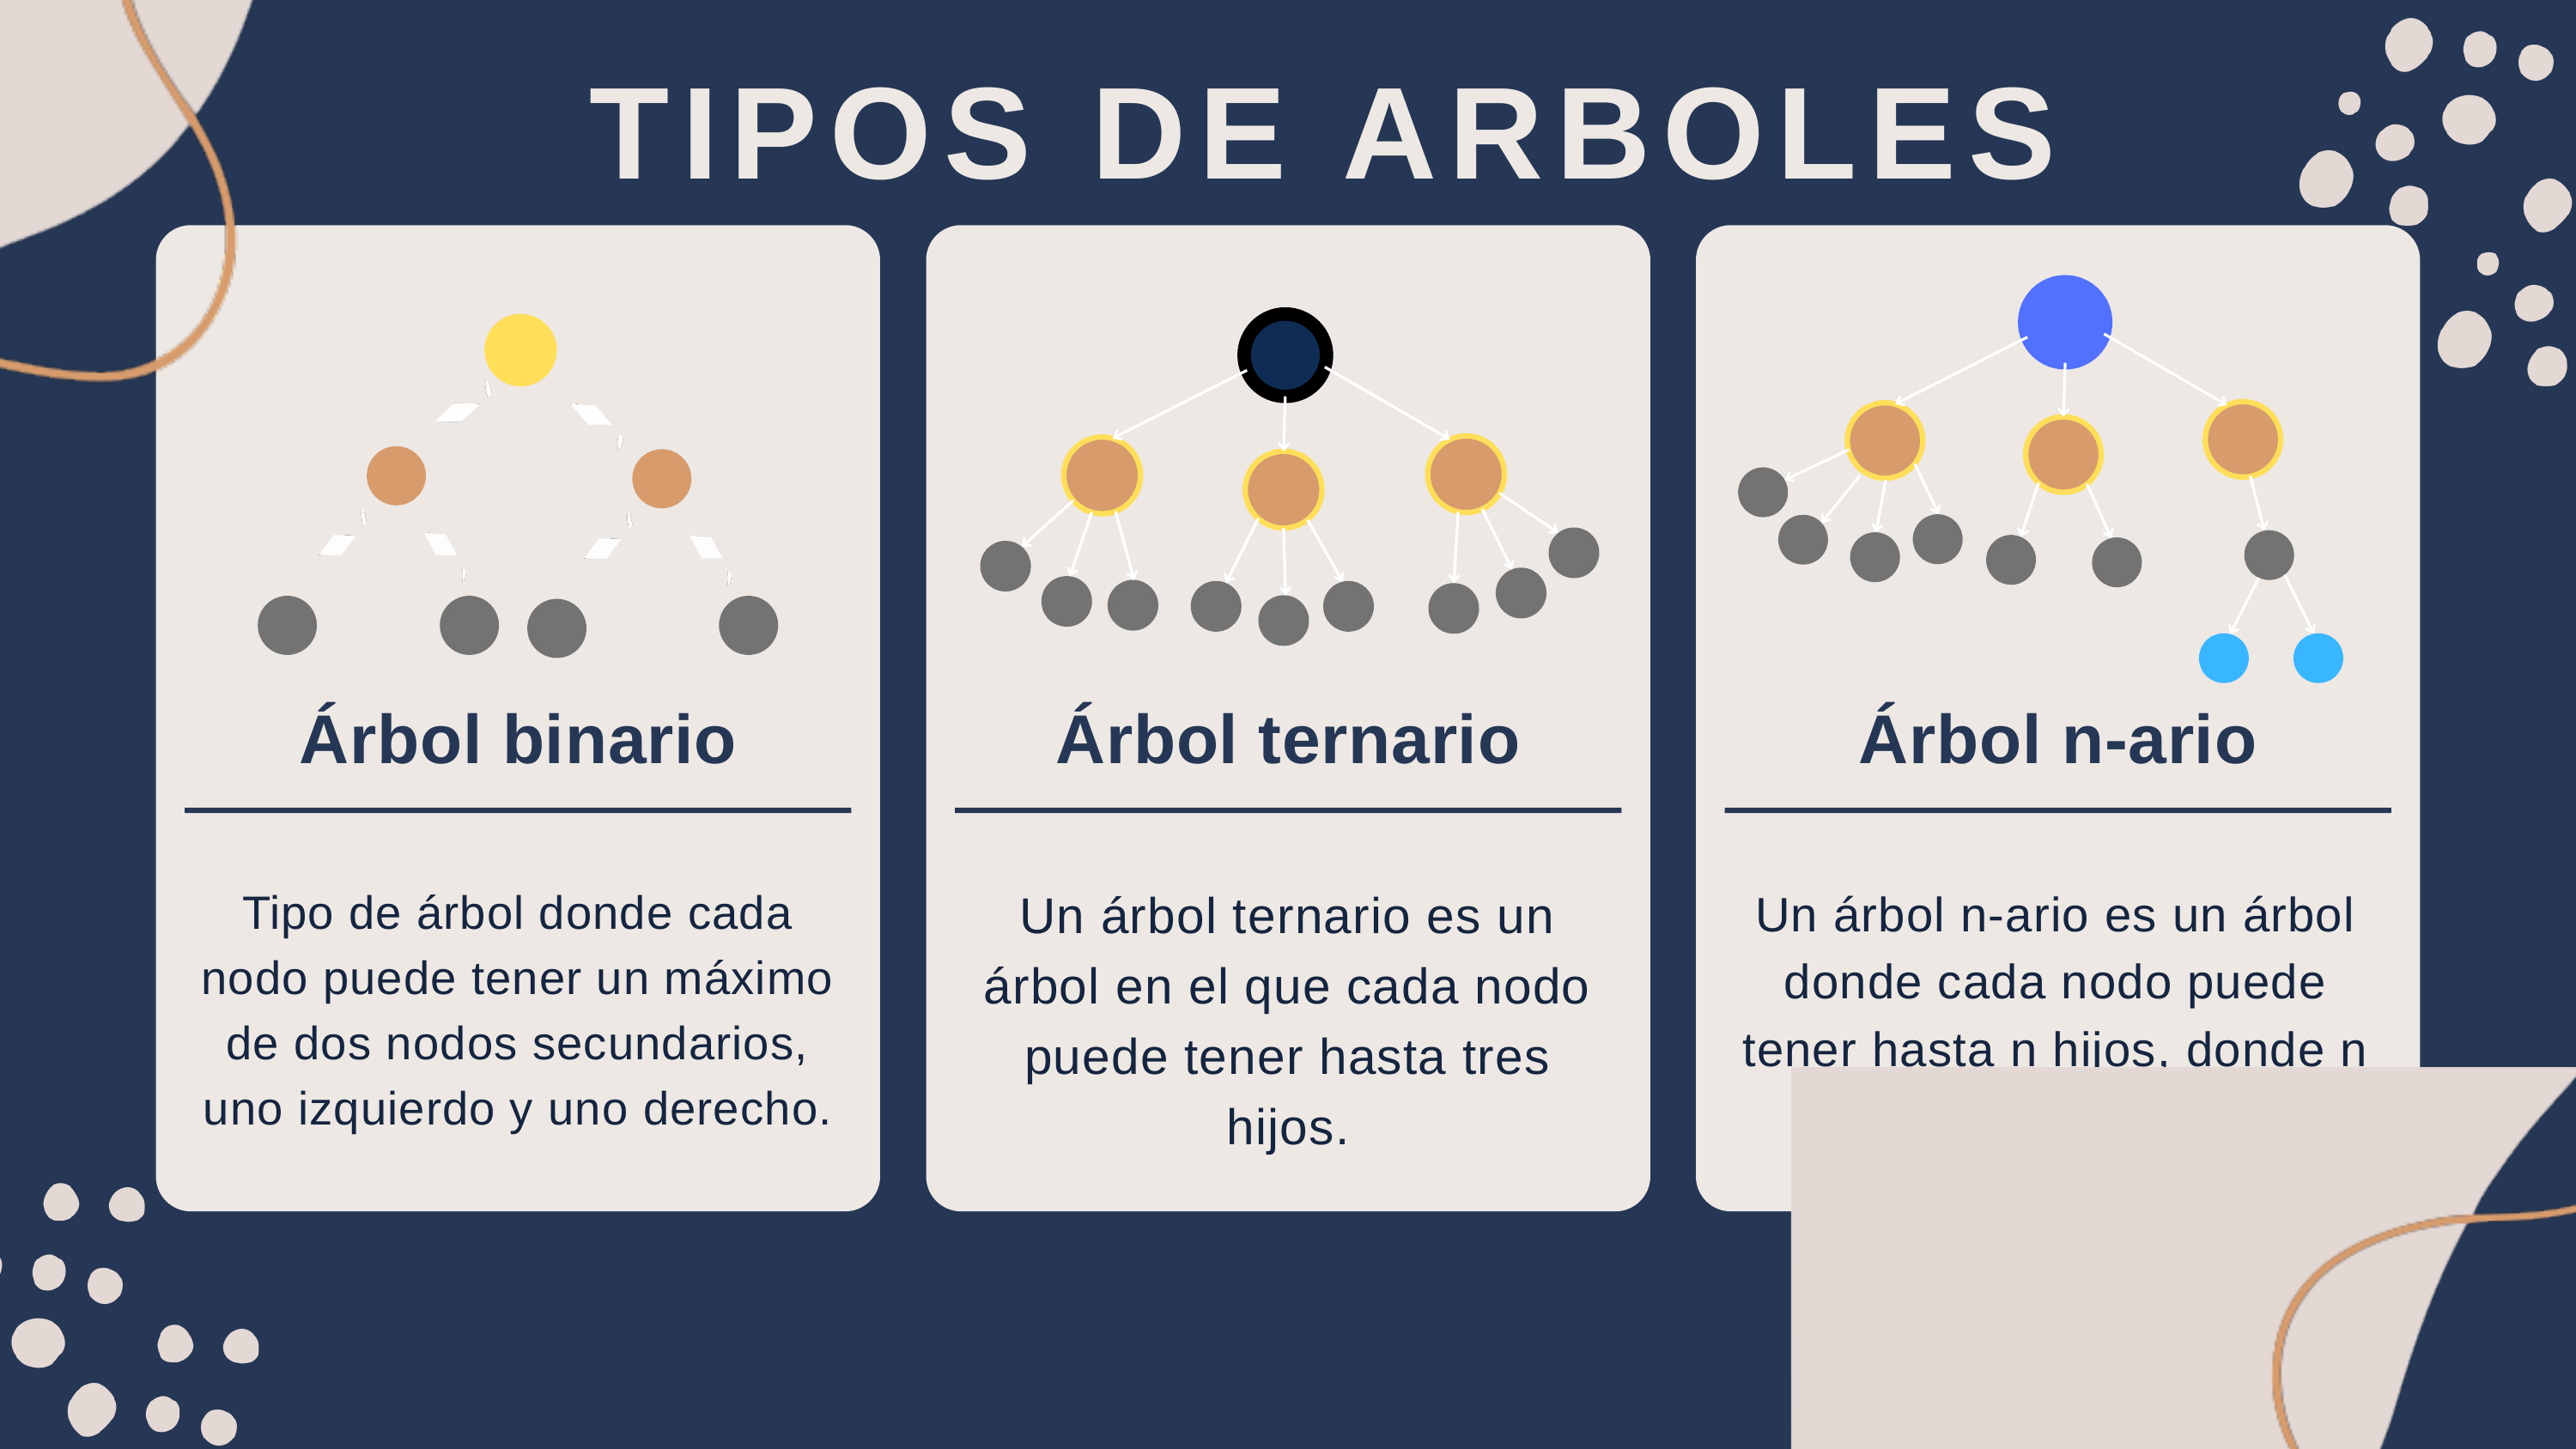

TIPOS DE ARBOLES

Árbol binario
Árbol ternario
Árbol n-ario

Tipo de árbol donde cada nodo puede tener un máximo de dos nodos secundarios, uno izquierdo y uno derecho.
Un árbol ternario es un árbol en el que cada nodo puede tener hasta tres hijos.
Un árbol n-ario es un árbol donde cada nodo puede tener hasta n hijos, donde n es un numero fijo.